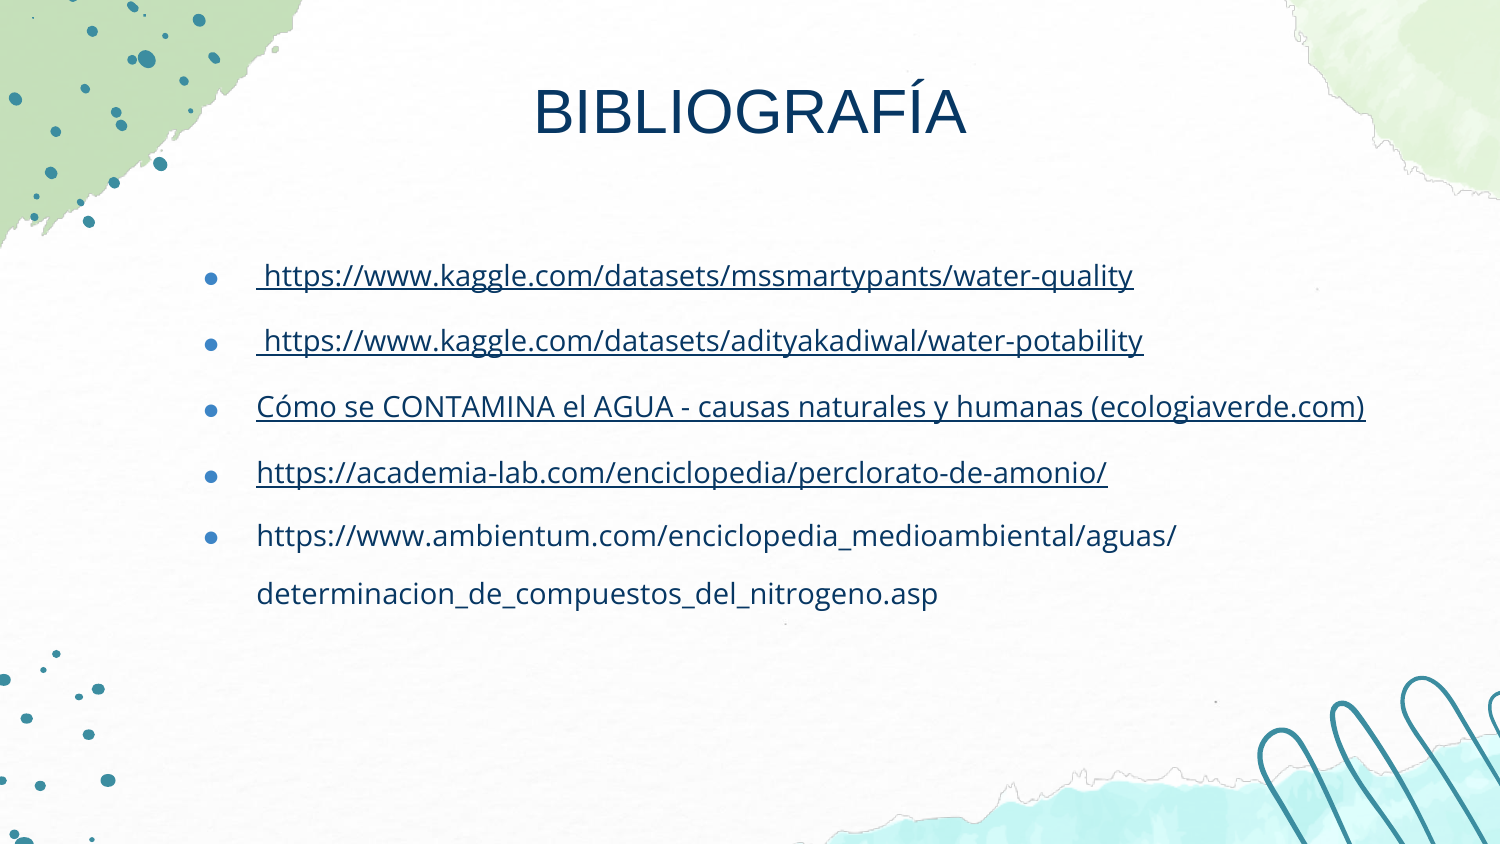

BIBLIOGRAFÍA
 https://www.kaggle.com/datasets/mssmartypants/water-quality
 https://www.kaggle.com/datasets/adityakadiwal/water-potability
Cómo se CONTAMINA el AGUA - causas naturales y humanas (ecologiaverde.com)
https://academia-lab.com/enciclopedia/perclorato-de-amonio/
https://www.ambientum.com/enciclopedia_medioambiental/aguas/determinacion_de_compuestos_del_nitrogeno.asp